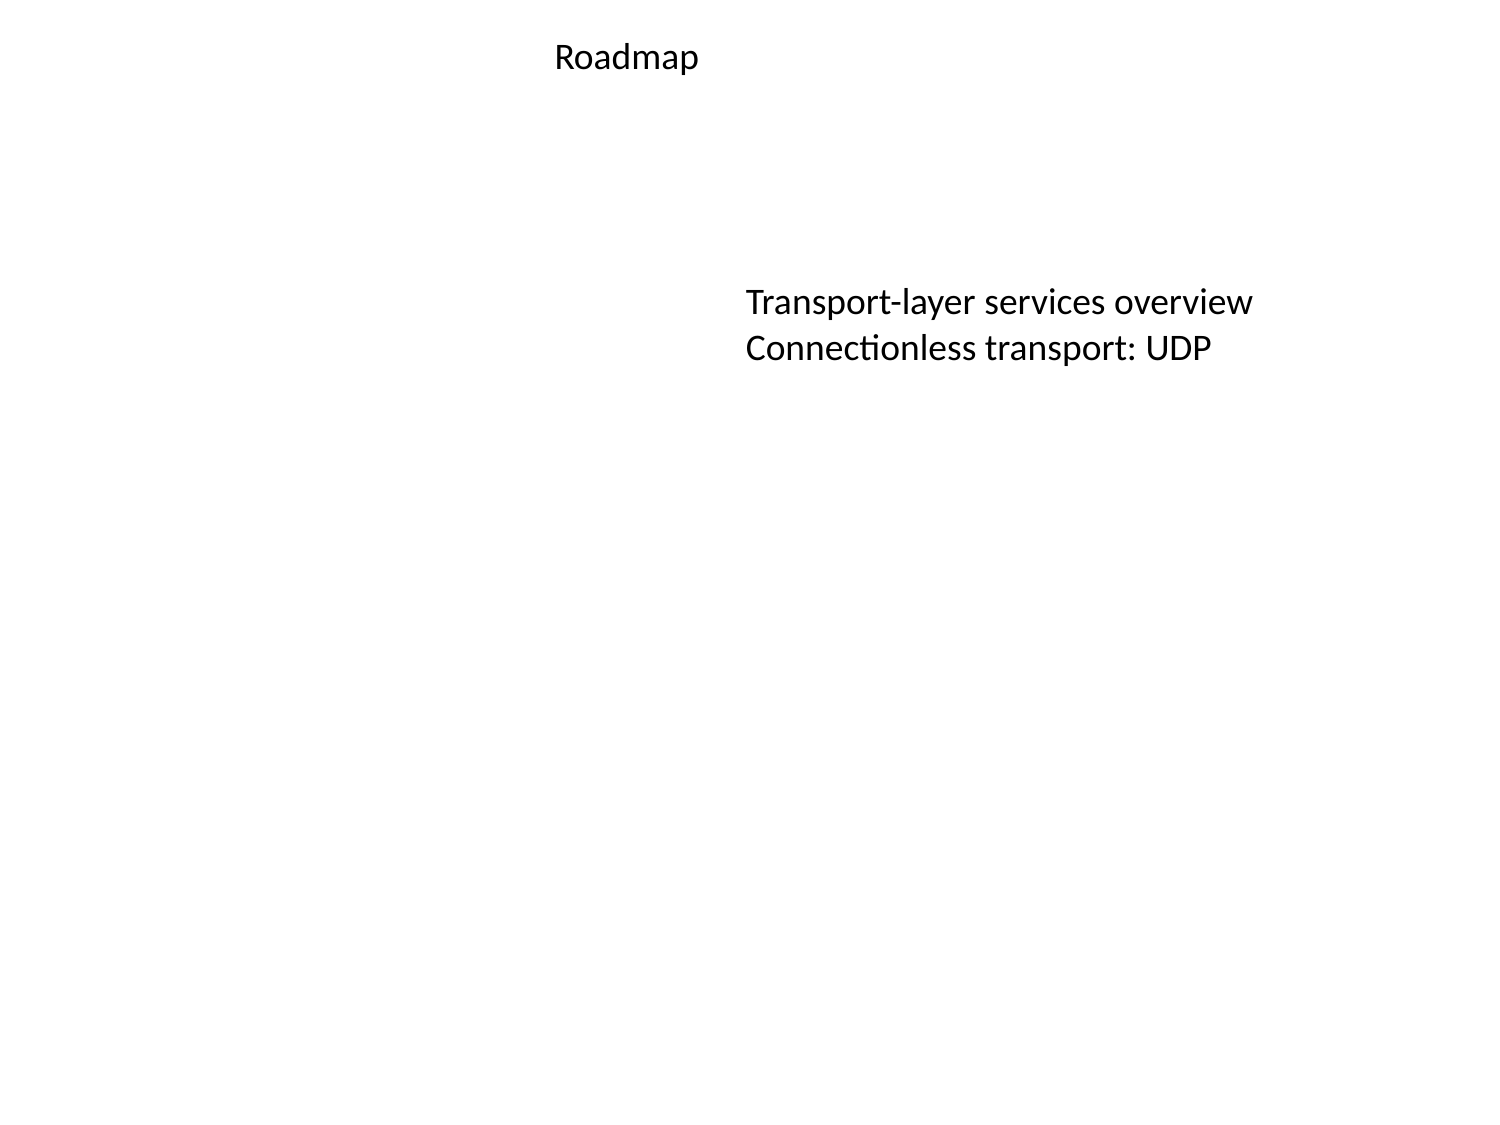

Roadmap
Transport-layer services overview
Connectionless transport: UDP